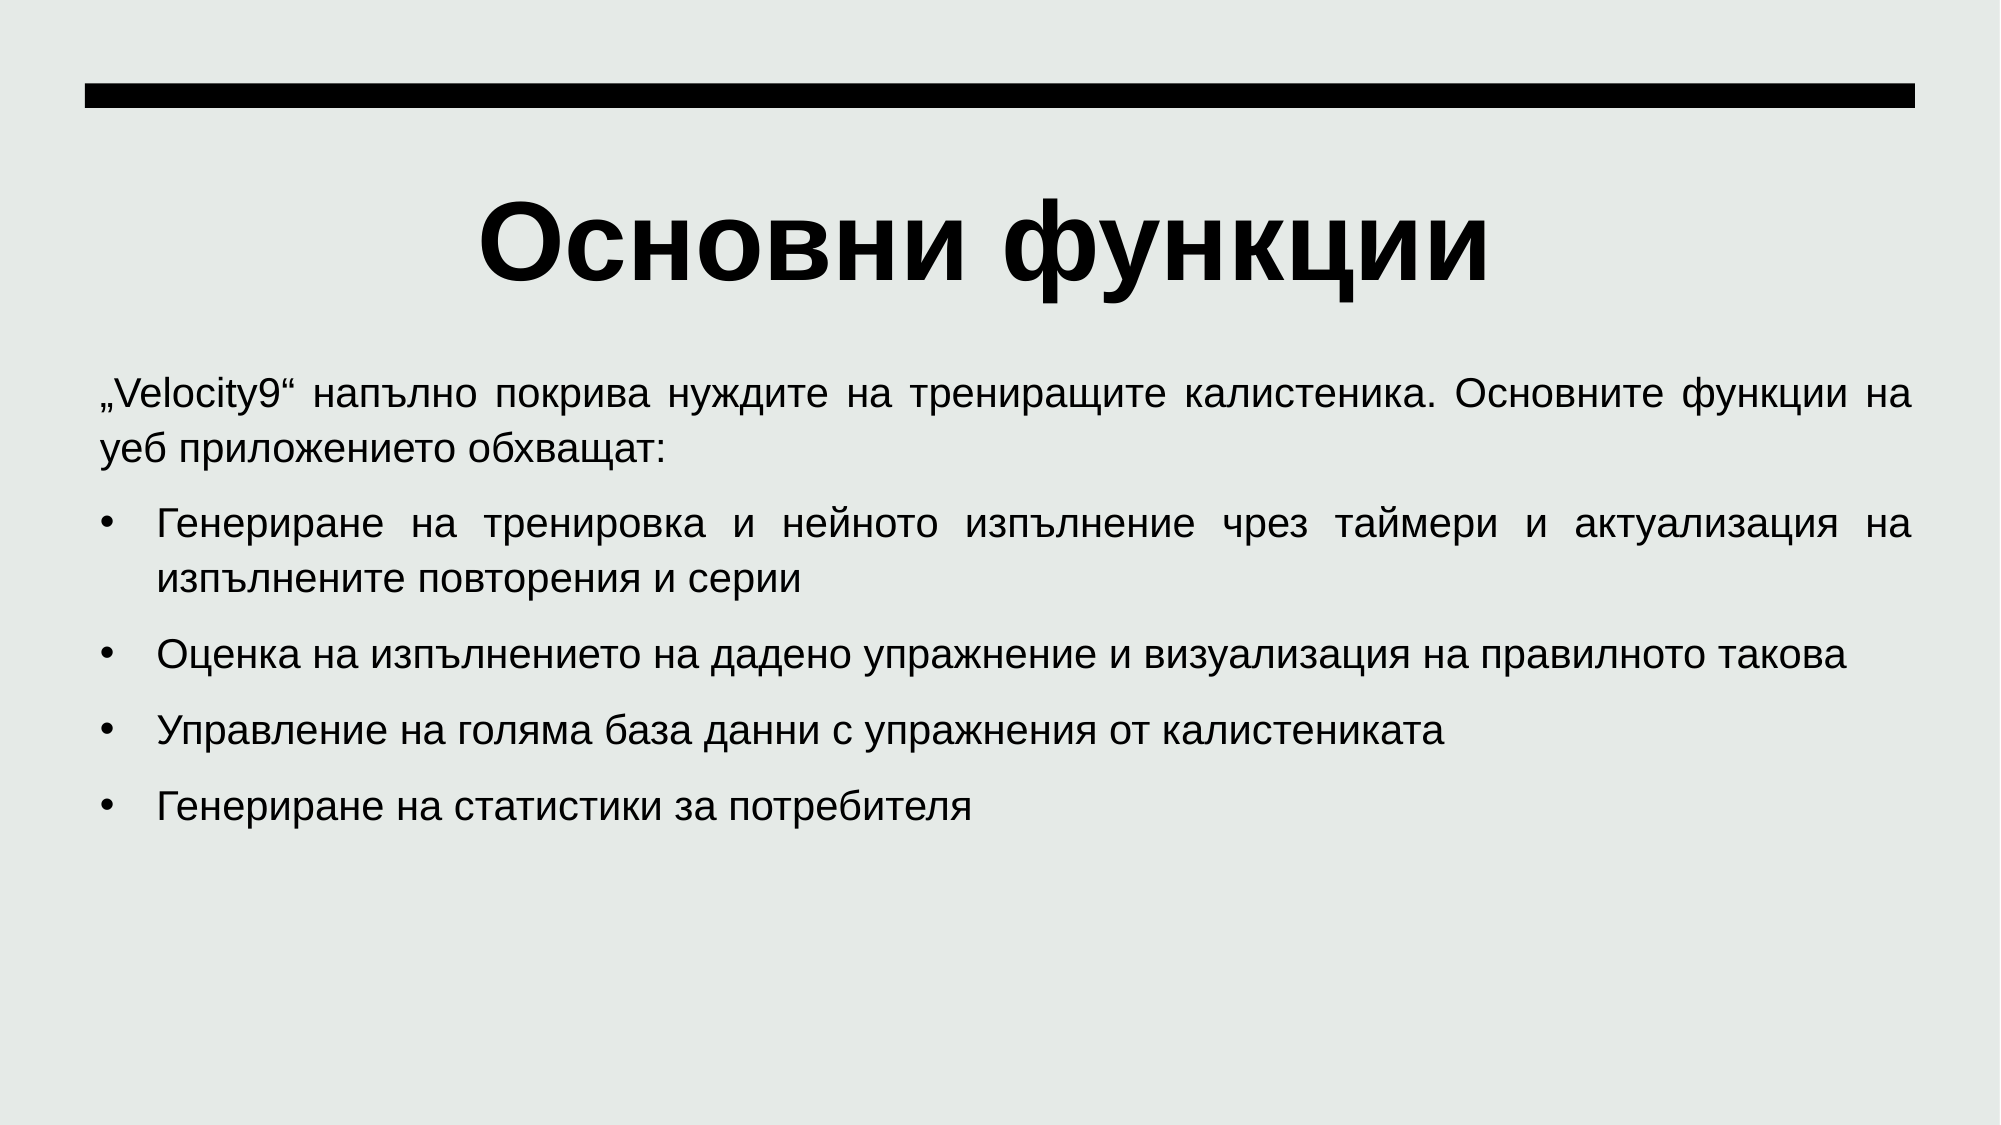

# Oсновни функции
„Velocity9“ напълно покрива нуждите на трениращите калистеника. Основните функции на уеб приложението обхващат:
Генериране на тренировка и нейното изпълнение чрез таймери и актуализация на изпълнените повторения и серии
Оценка на изпълнението на дадено упражнение и визуализация на правилното такова
Управление на голяма база данни с упражнения от калистениката
Генериране на статистики за потребителя